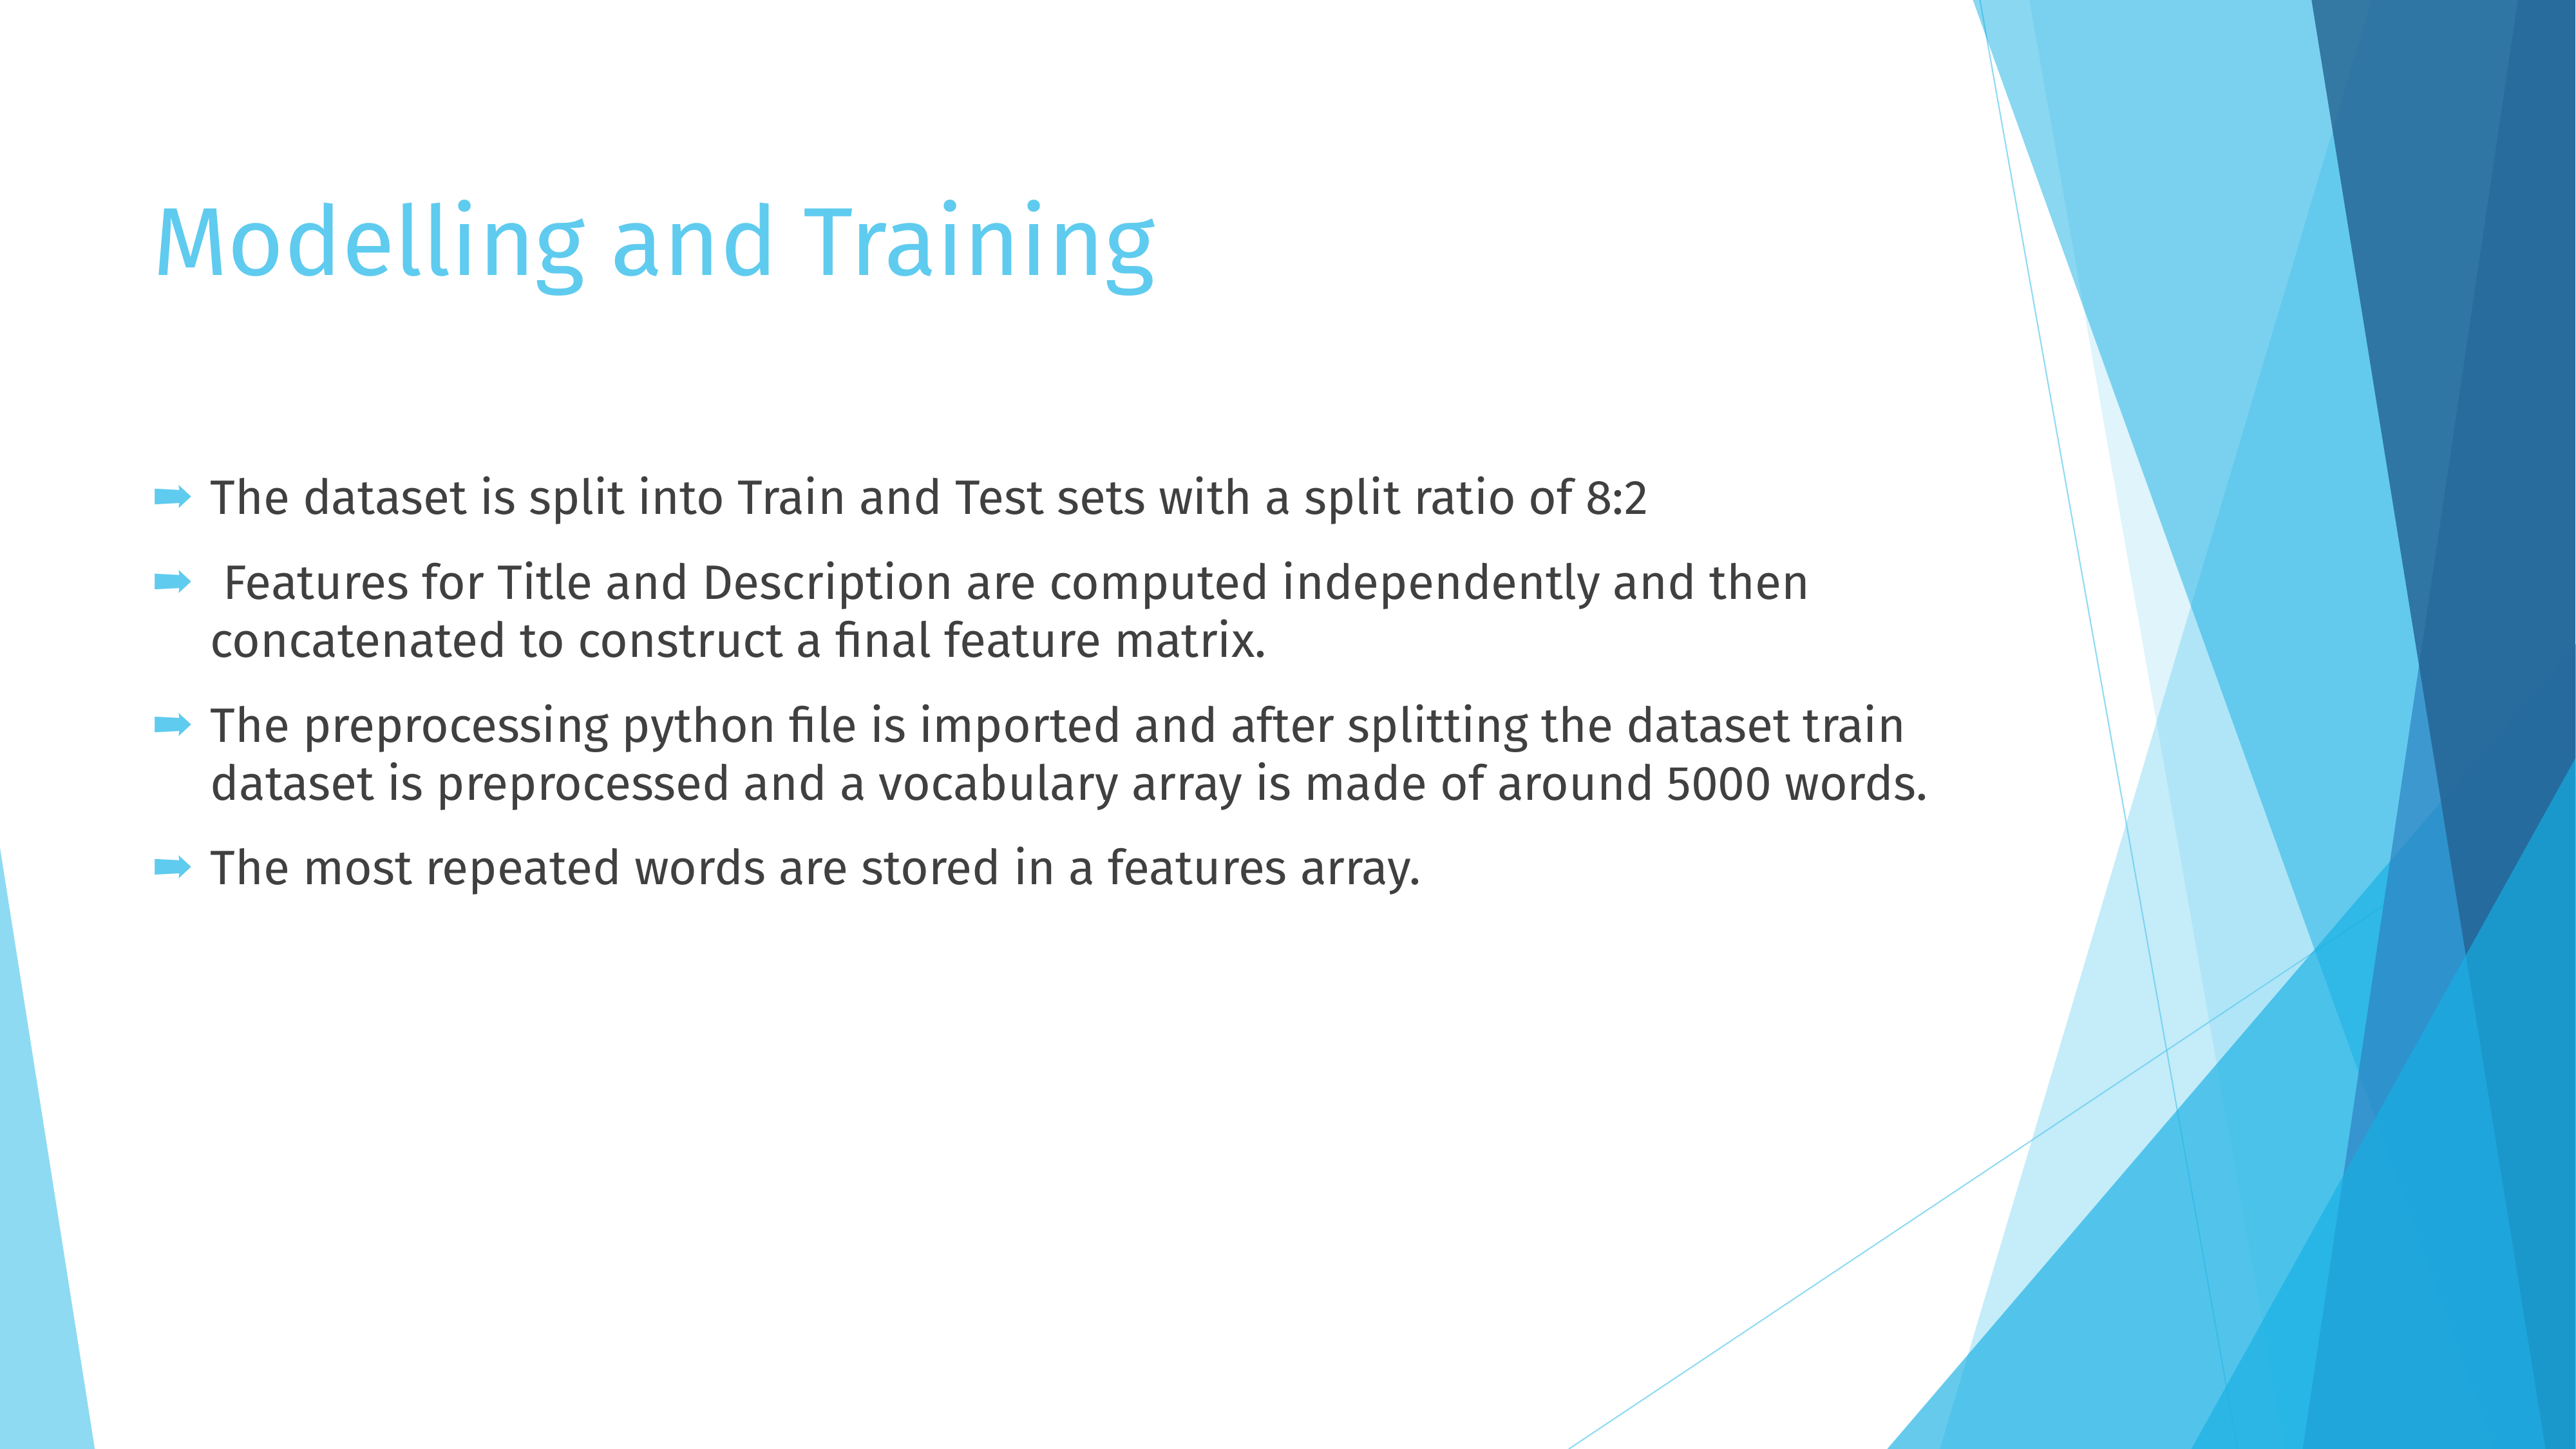

# Modelling and Training
The dataset is split into Train and Test sets with a split ratio of 8:2
 Features for Title and Description are computed independently and then concatenated to construct a final feature matrix.
The preprocessing python file is imported and after splitting the dataset train dataset is preprocessed and a vocabulary array is made of around 5000 words.
The most repeated words are stored in a features array.